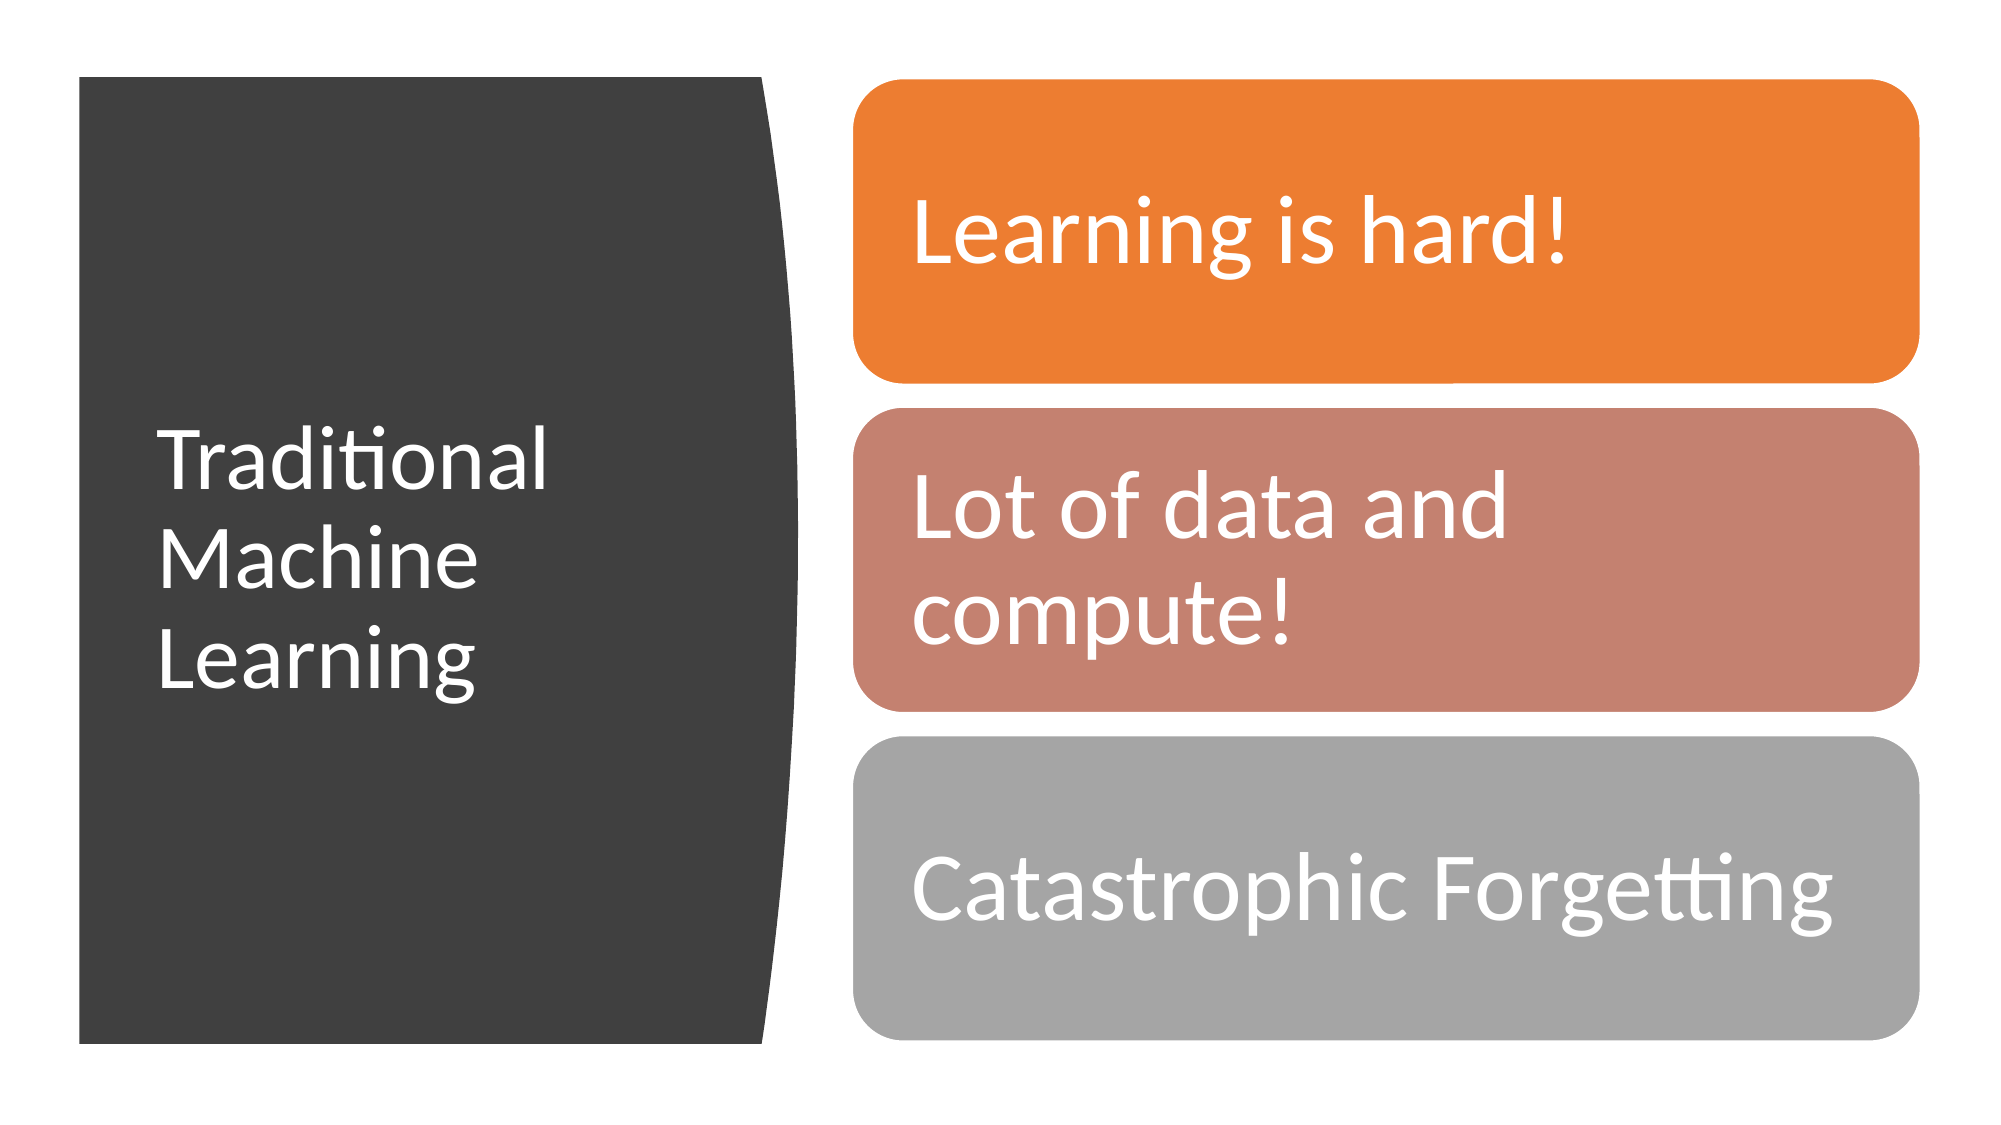

Learning is hard!
Lot of data and compute!
Catastrophic Forgetting

# Traditional Machine Learning